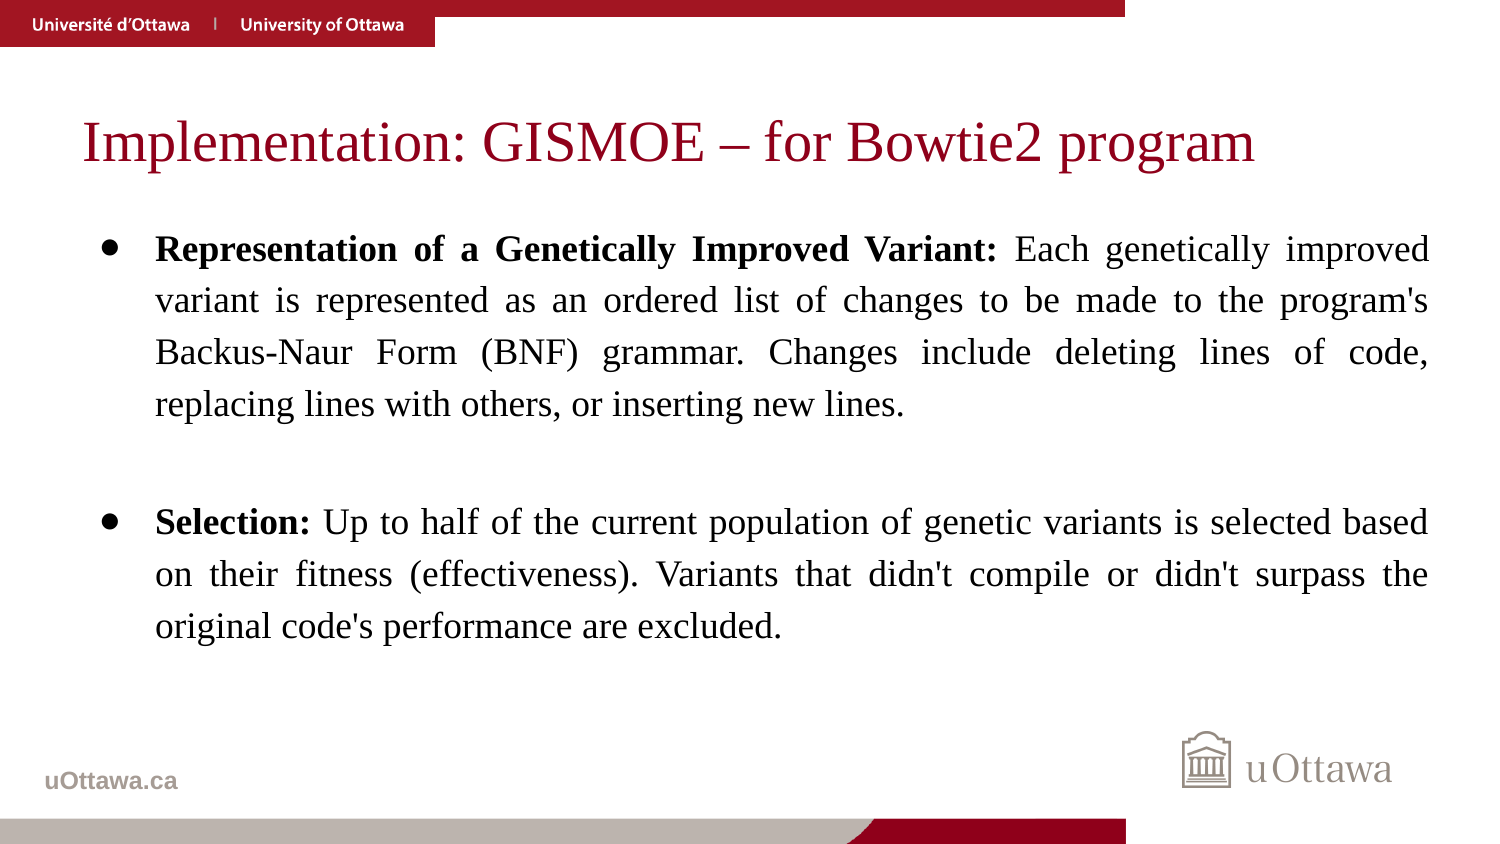

# Implementation: GISMOE – for Bowtie2 program
Representation of a Genetically Improved Variant: Each genetically improved variant is represented as an ordered list of changes to be made to the program's Backus-Naur Form (BNF) grammar. Changes include deleting lines of code, replacing lines with others, or inserting new lines.

Selection: Up to half of the current population of genetic variants is selected based on their fitness (effectiveness). Variants that didn't compile or didn't surpass the original code's performance are excluded.